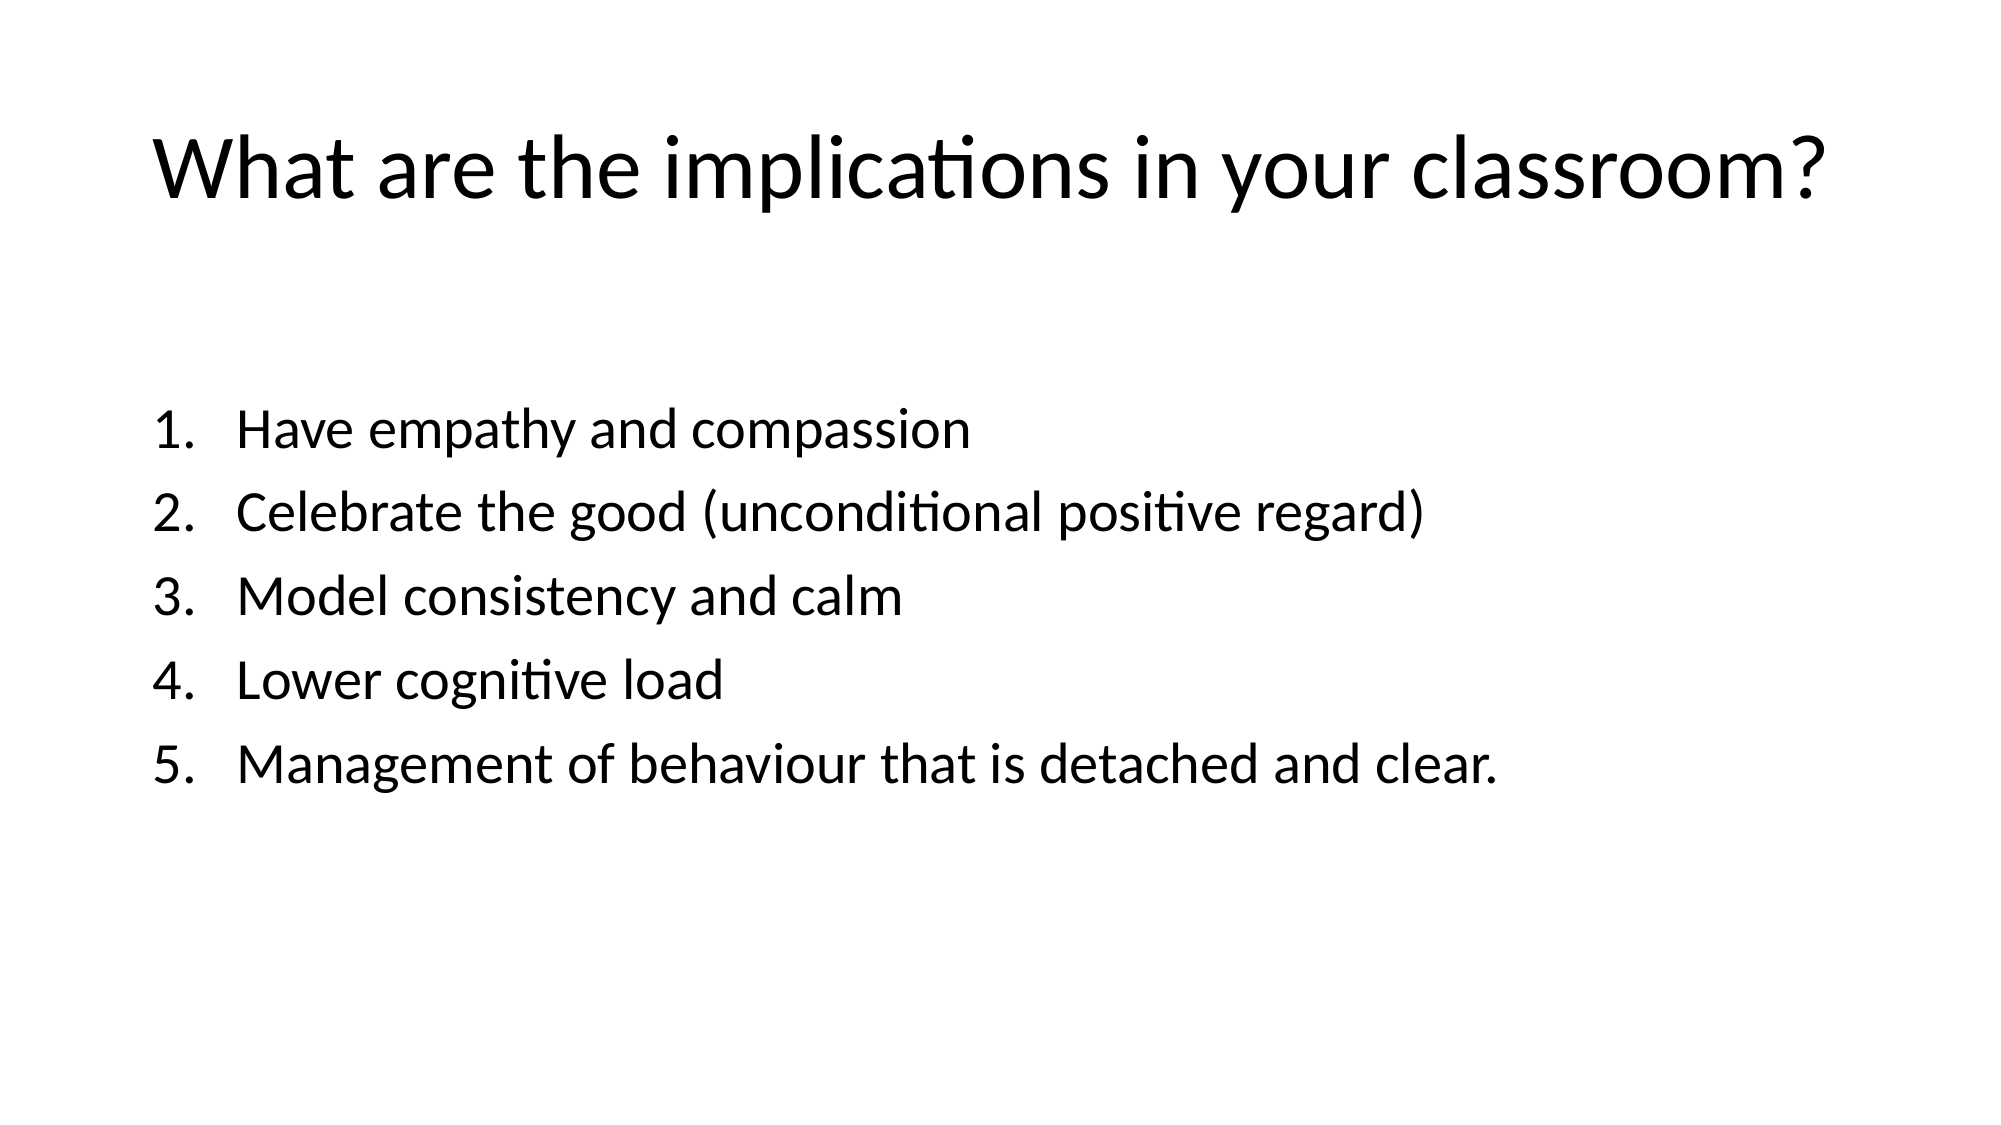

# What are the implications in your classroom?

Have empathy and compassion
Celebrate the good (unconditional positive regard)
Model consistency and calm
Lower cognitive load
Management of behaviour that is detached and clear.